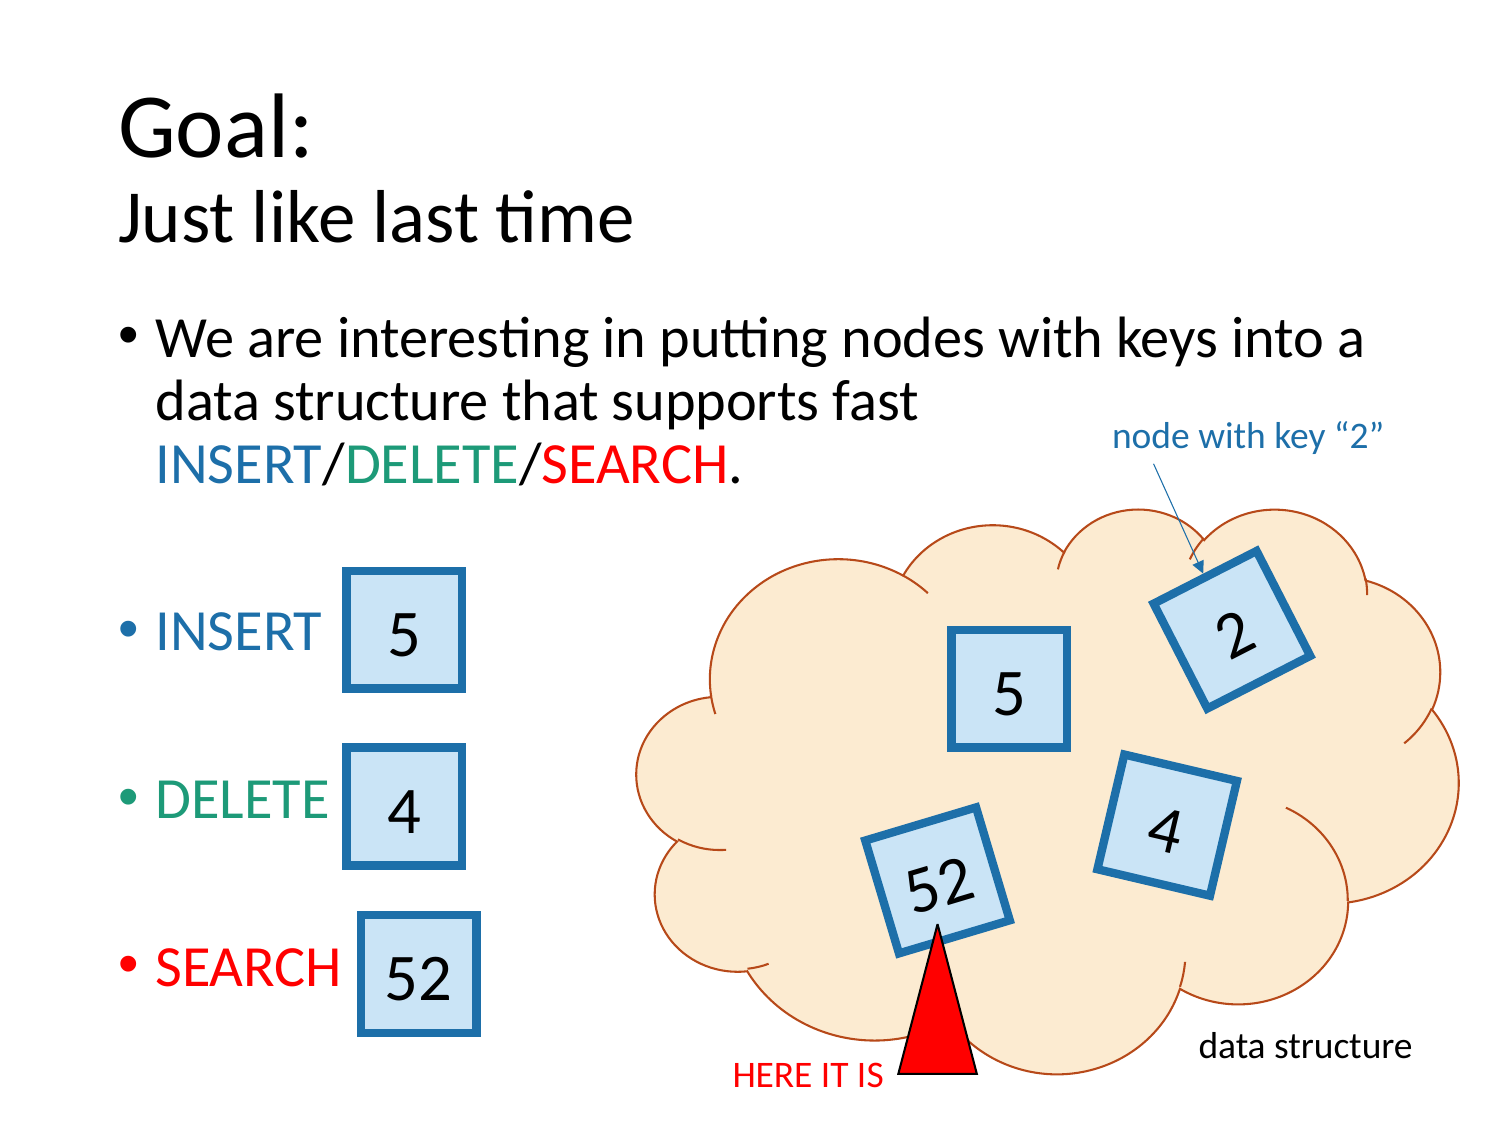

# Goal: Just like last time
We are interesting in putting nodes with keys into a data structure that supports fast INSERT/DELETE/SEARCH.

INSERT

DELETE

SEARCH
node with key “2”

5
2
5
4
4
52
52

HERE IT IS
data structure